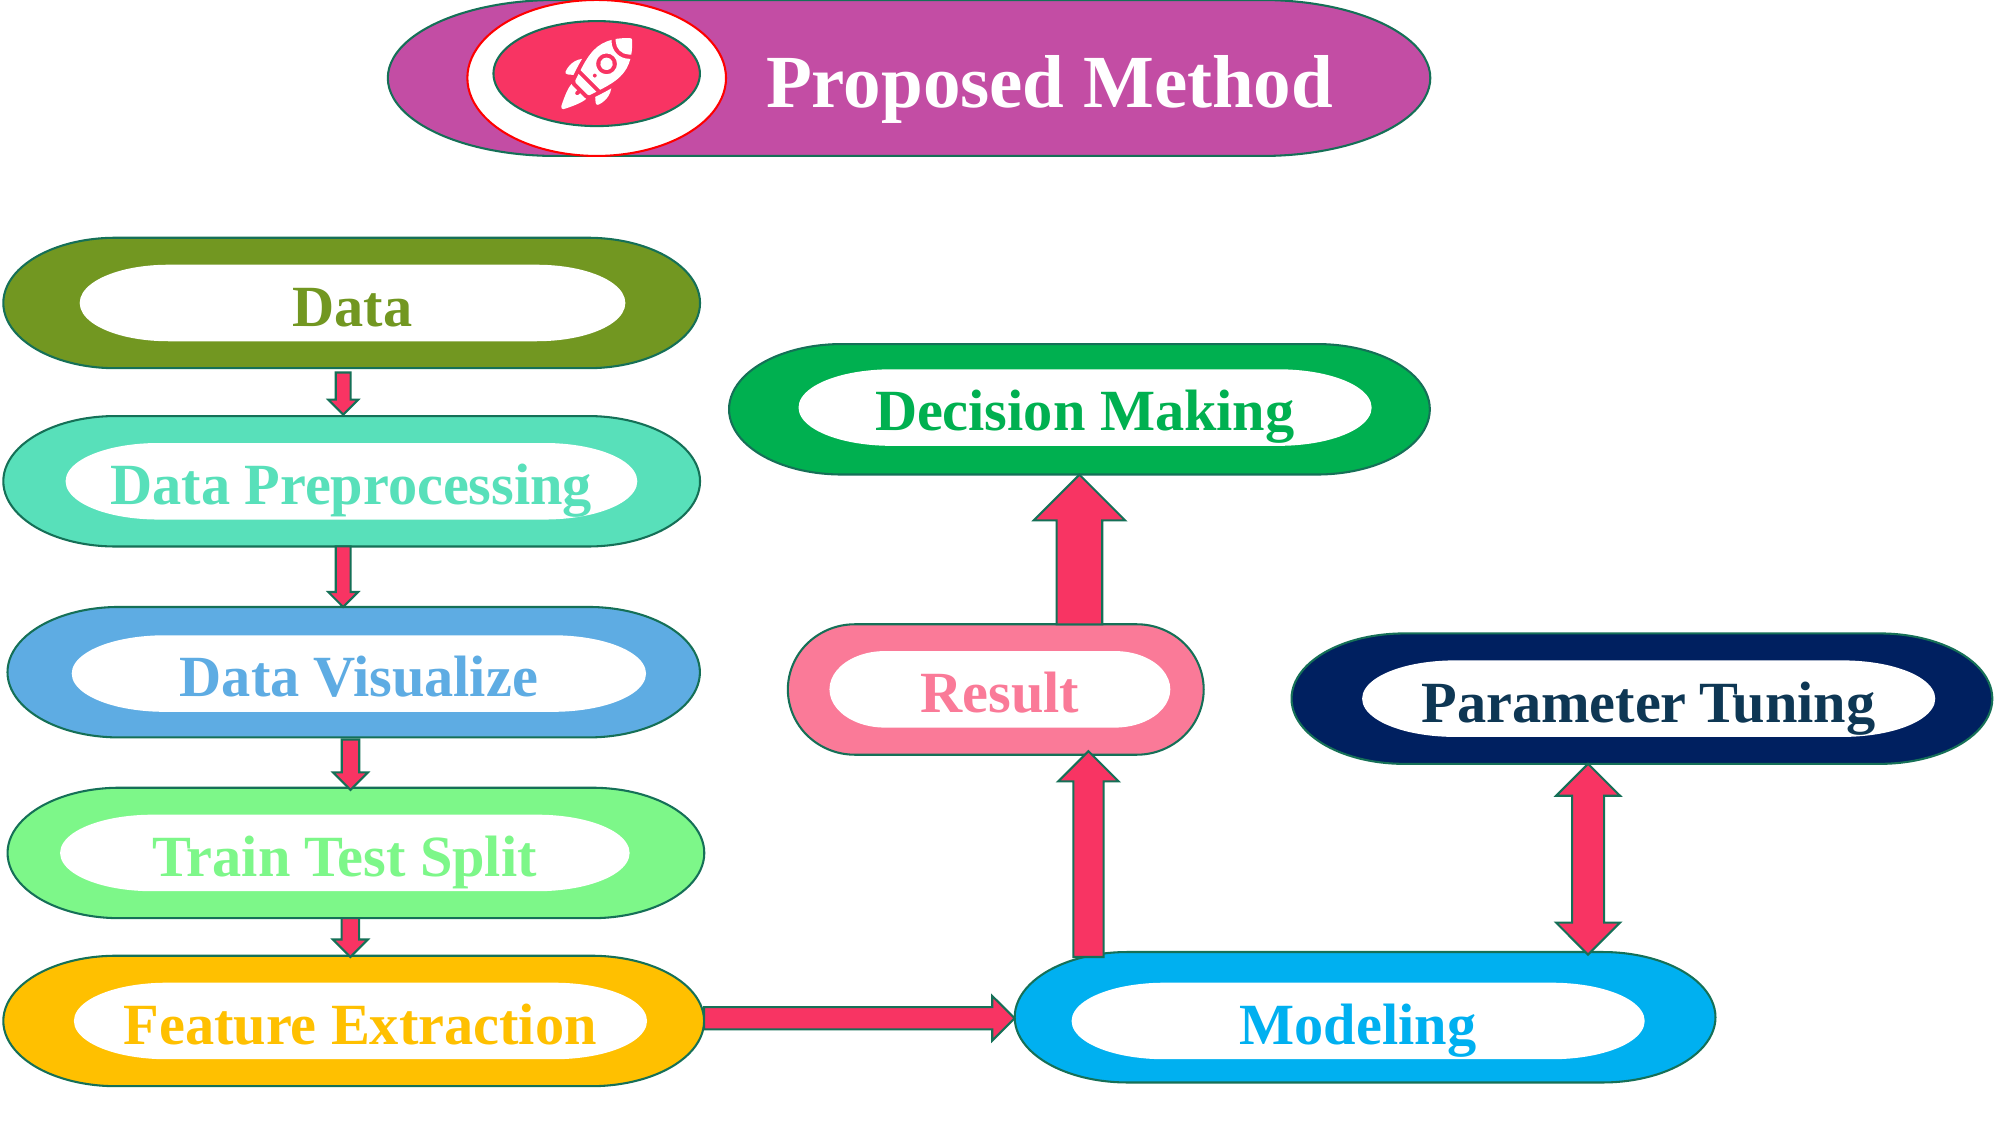

Proposed Method

Data

Decision Making

Data Preprocessing

Data Visualize
Result
Parameter Tuning

Train Test Split

Feature Extraction
Modeling